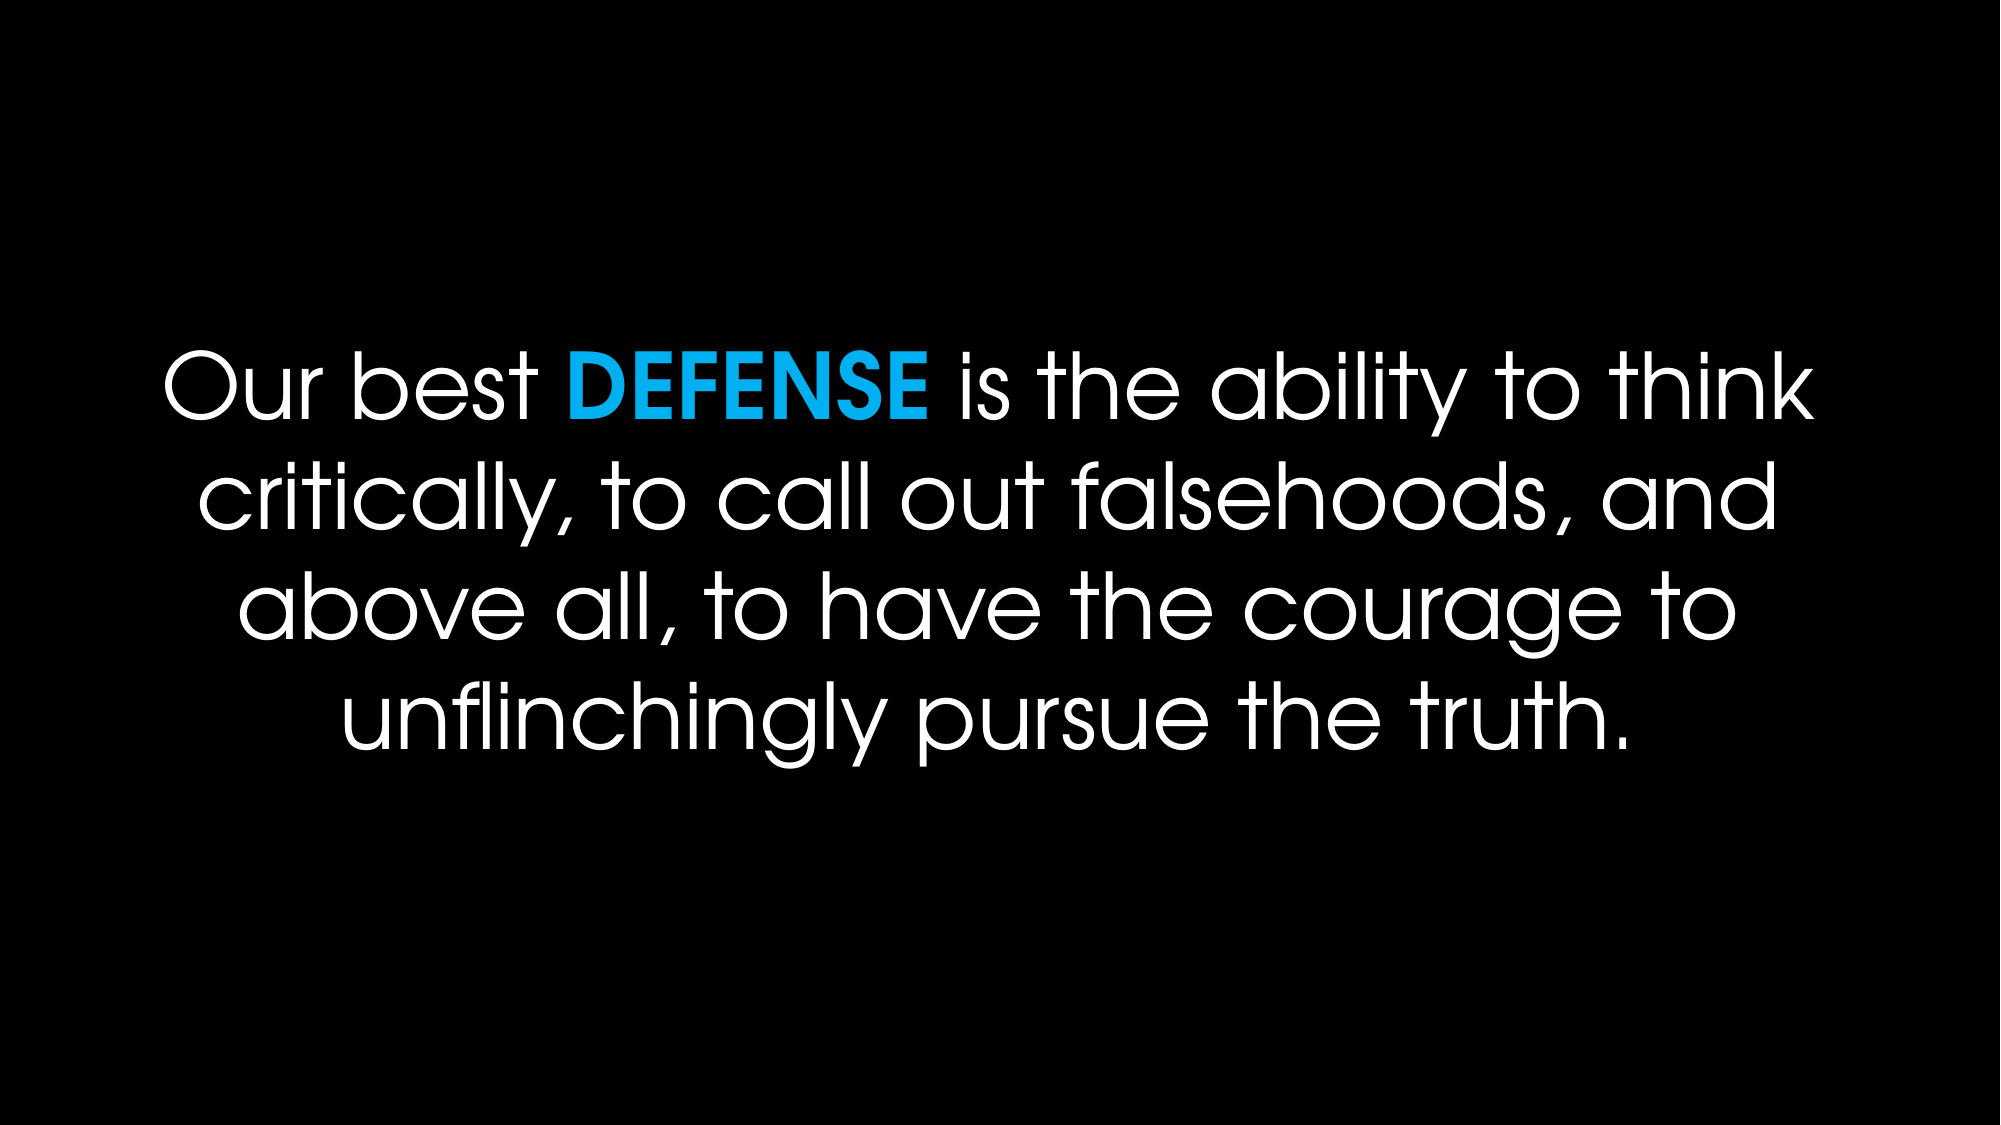

Our best DEFENSE is the ability to think critically, to call out falsehoods, and above all, to have the courage to unflinchingly pursue the truth.